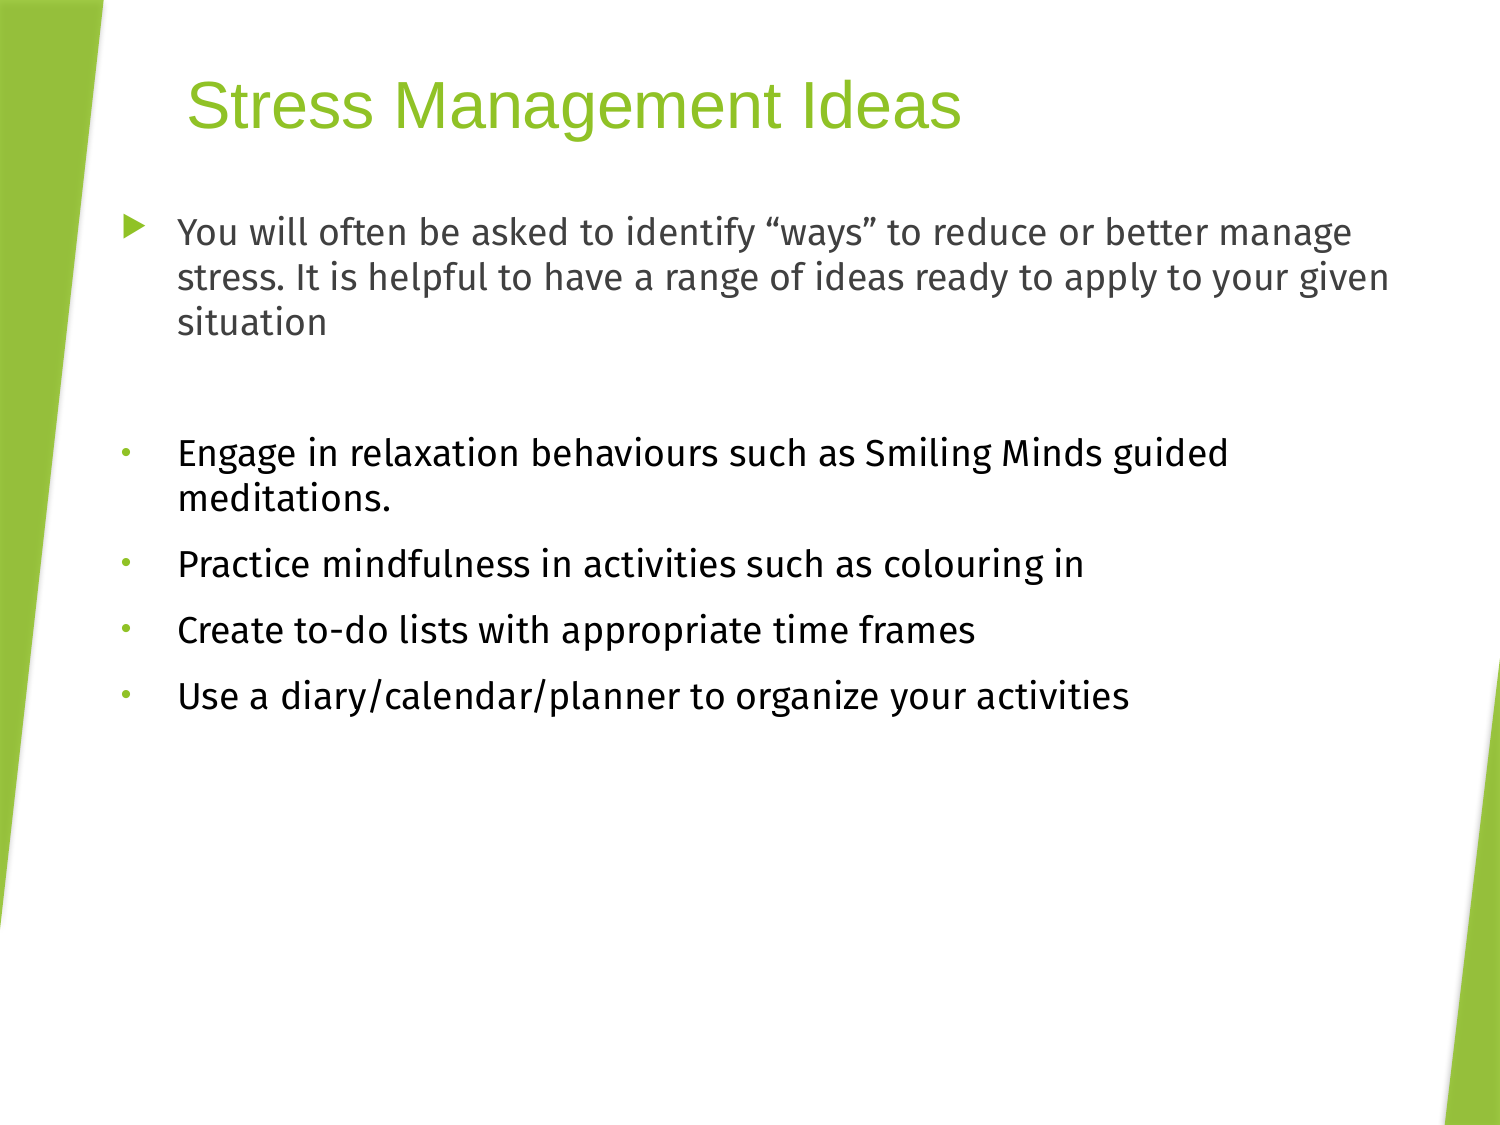

# Stress Management Ideas
You will often be asked to identify “ways” to reduce or better manage stress. It is helpful to have a range of ideas ready to apply to your given situation

Engage in relaxation behaviours such as Smiling Minds guided meditations.
Practice mindfulness in activities such as colouring in
Create to-do lists with appropriate time frames
Use a diary/calendar/planner to organize your activities